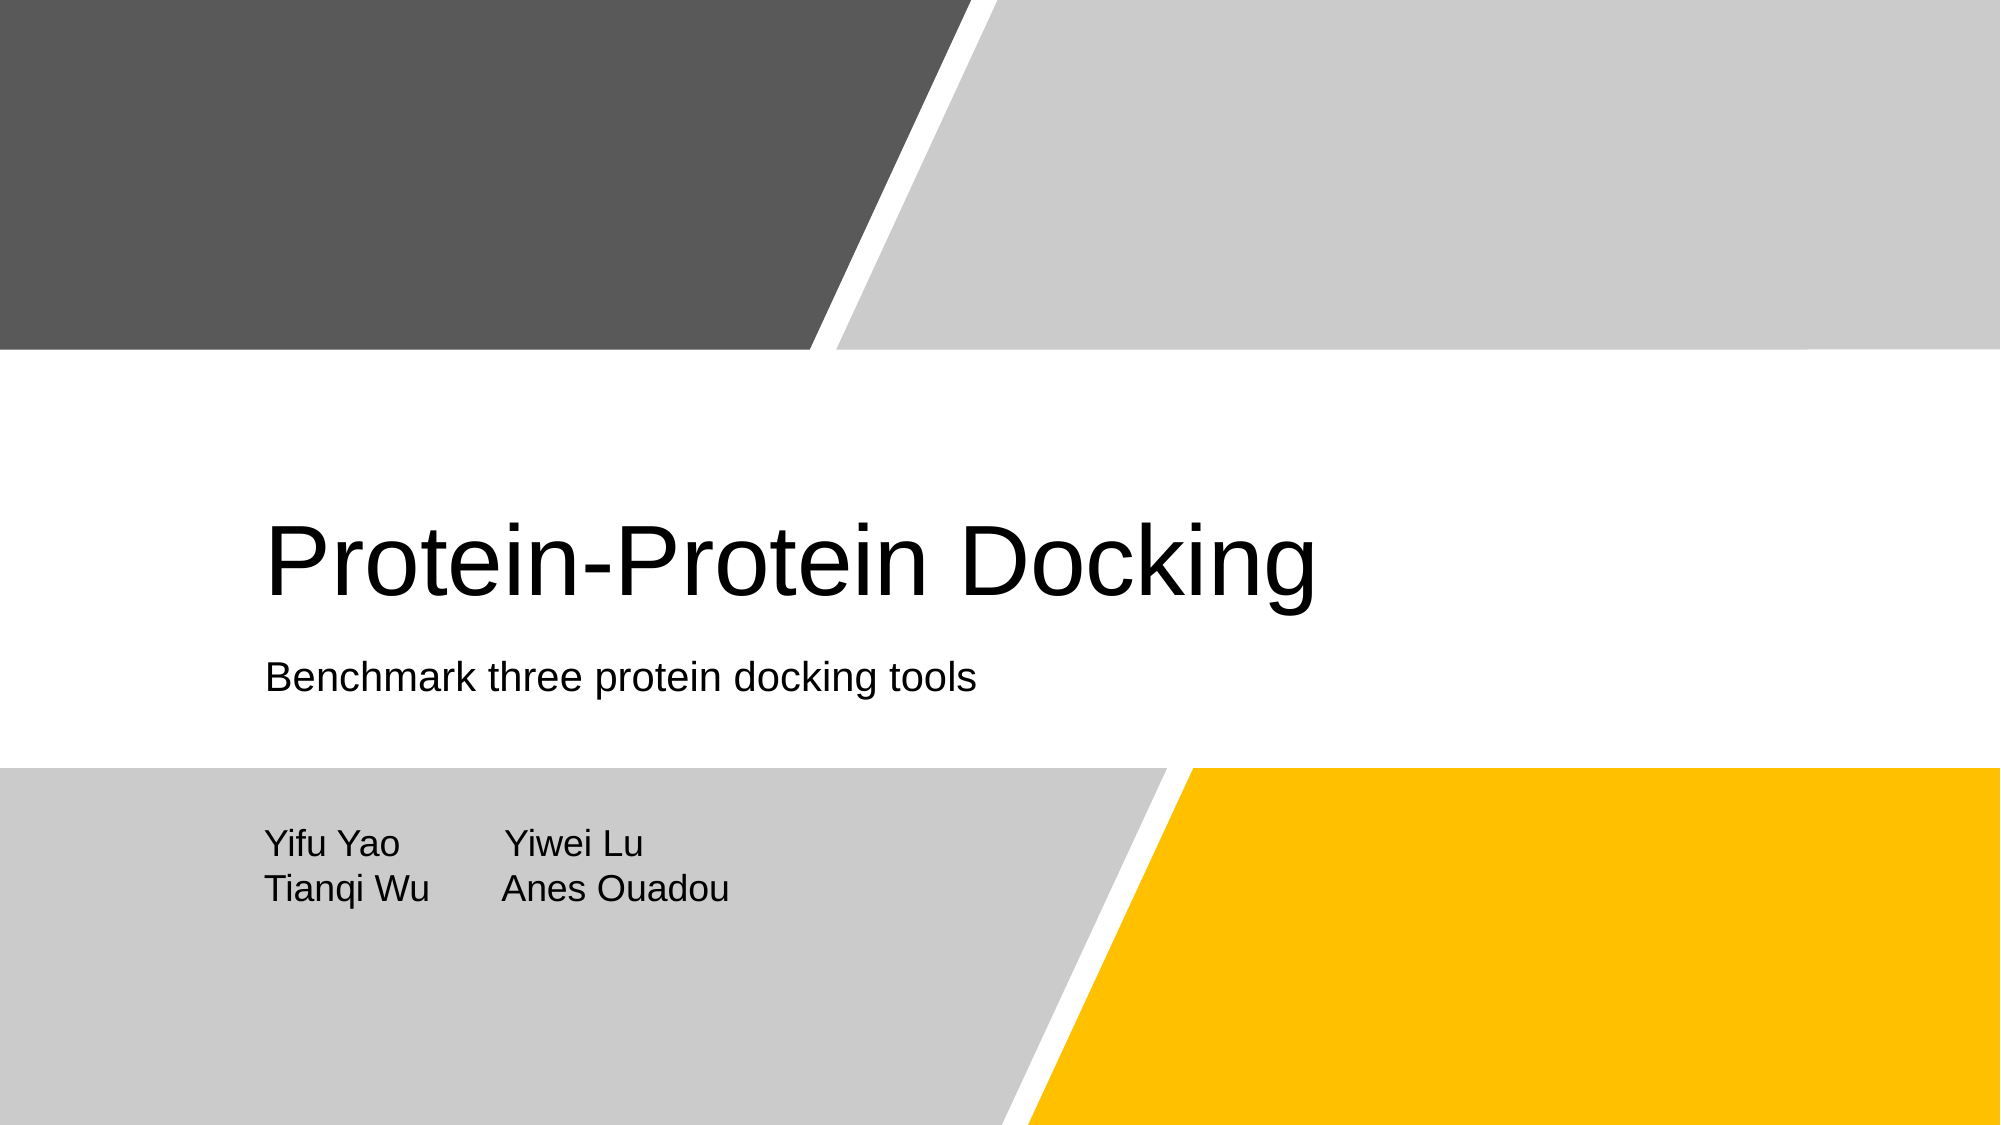

# Protein-Protein Docking
Benchmark three protein docking tools

Yifu Yao          Yiwei Lu
Tianqi Wu       Anes Ouadou